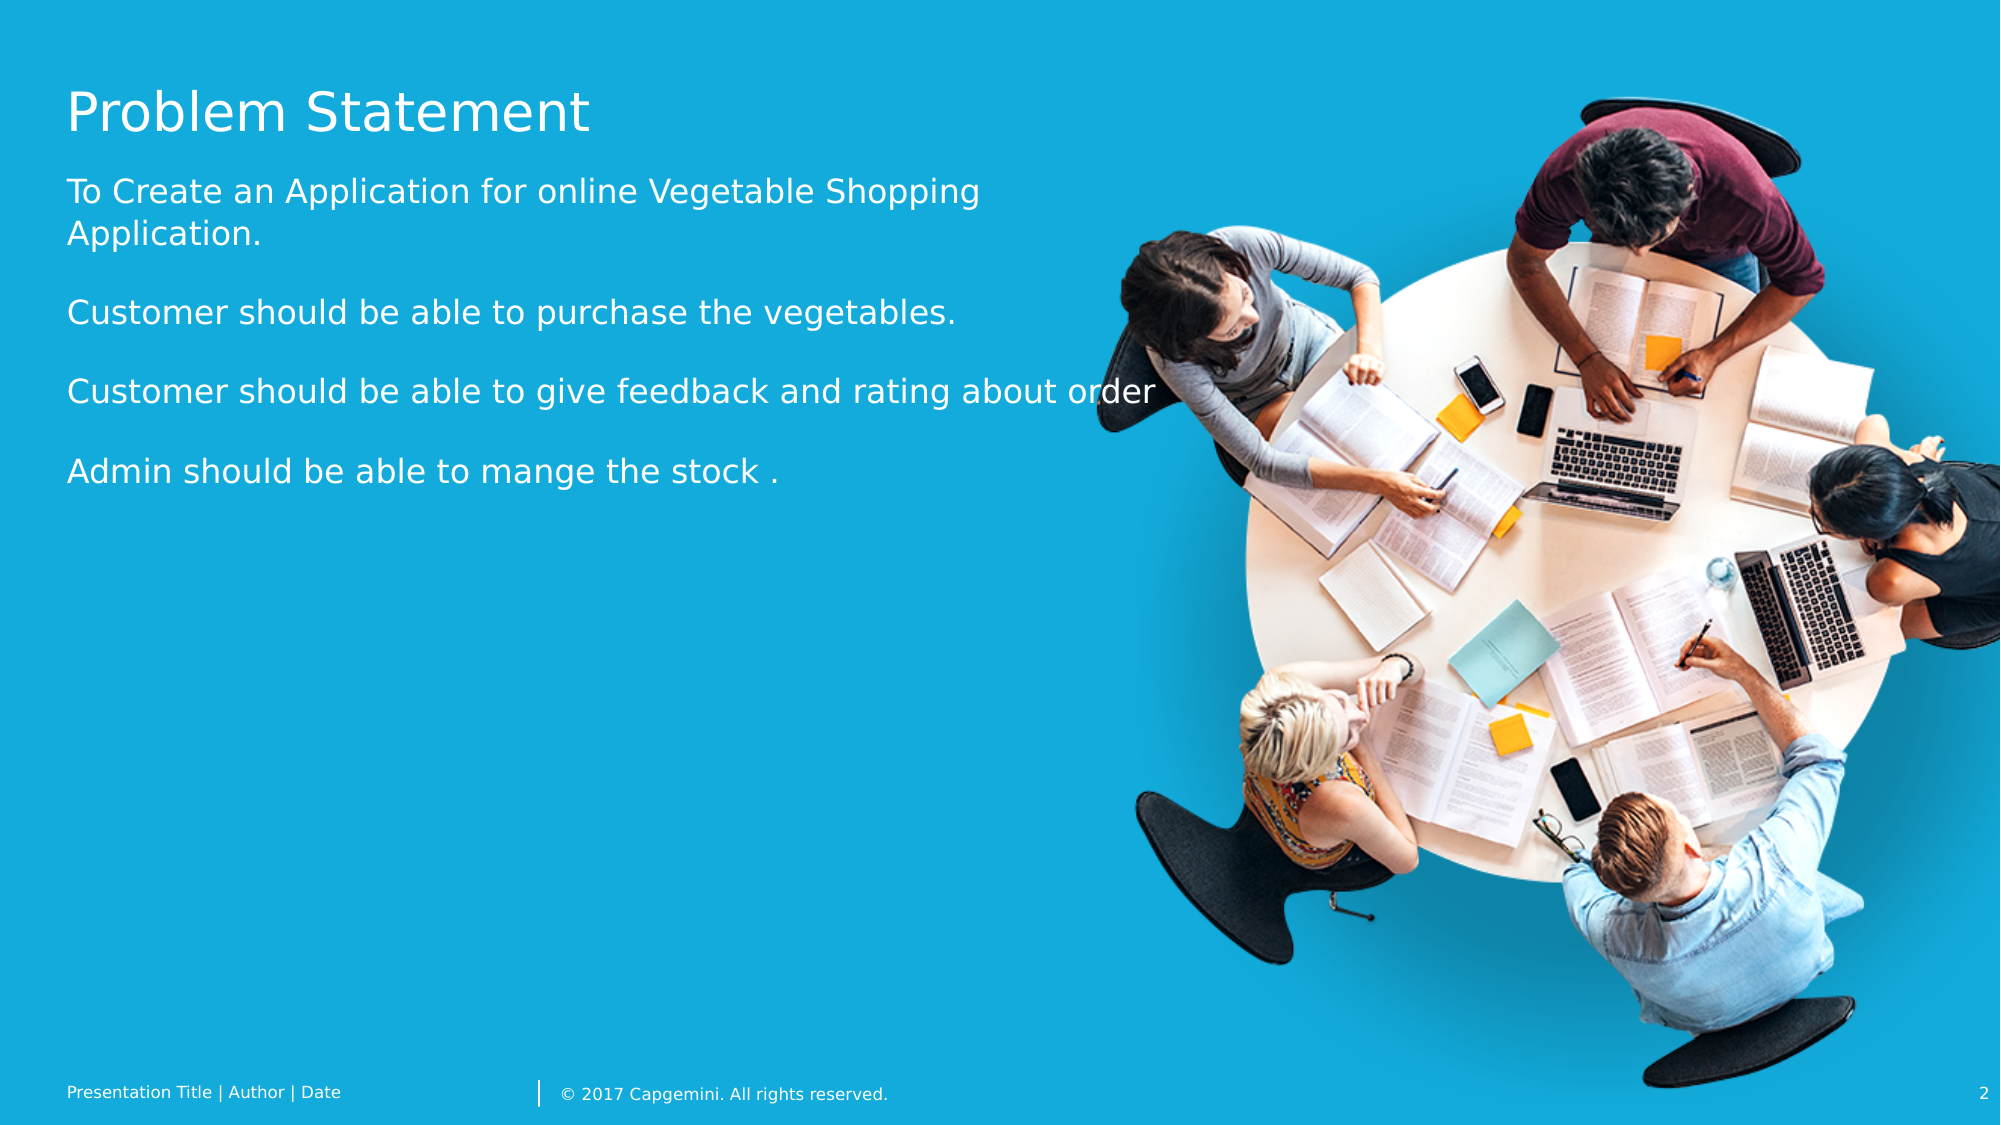

# Problem Statement
To Create an Application for online Vegetable Shopping Application.
Customer should be able to purchase the vegetables.
Customer should be able to give feedback and rating about order
Admin should be able to mange the stock .